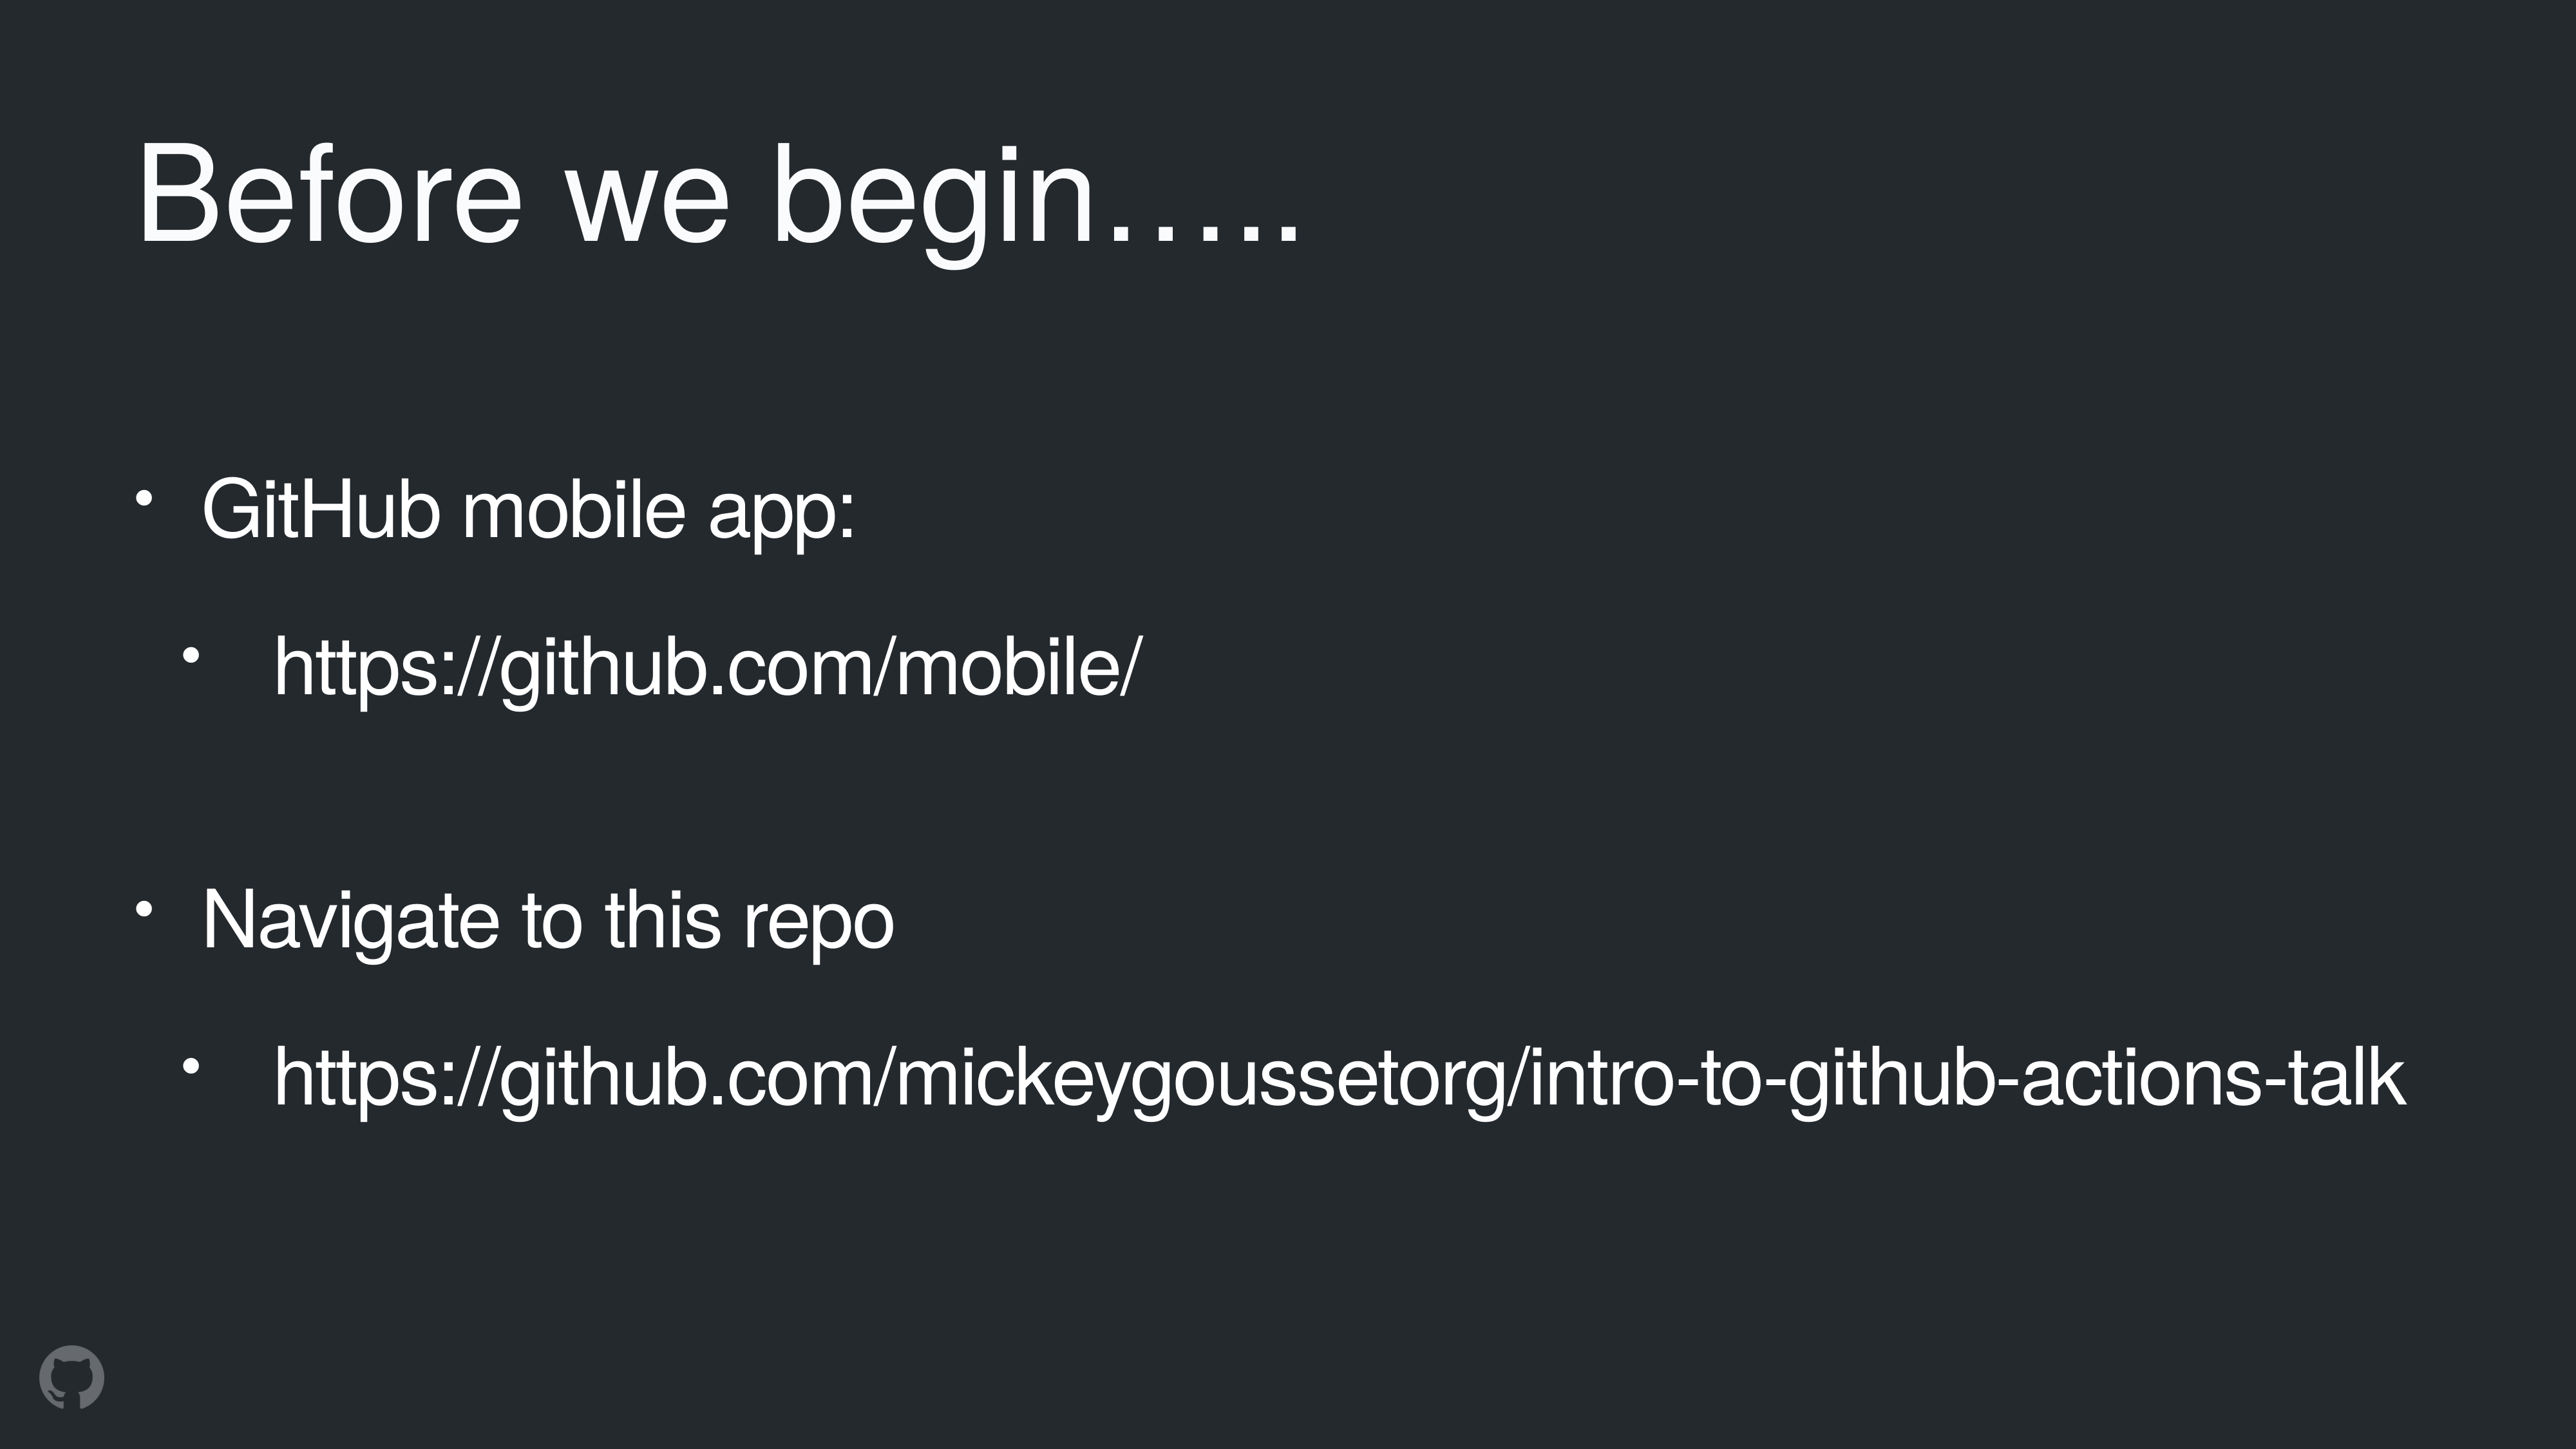

# Before we begin…..
GitHub mobile app:
https://github.com/mobile/
Navigate to this repo
https://github.com/mickeygoussetorg/intro-to-github-actions-talk